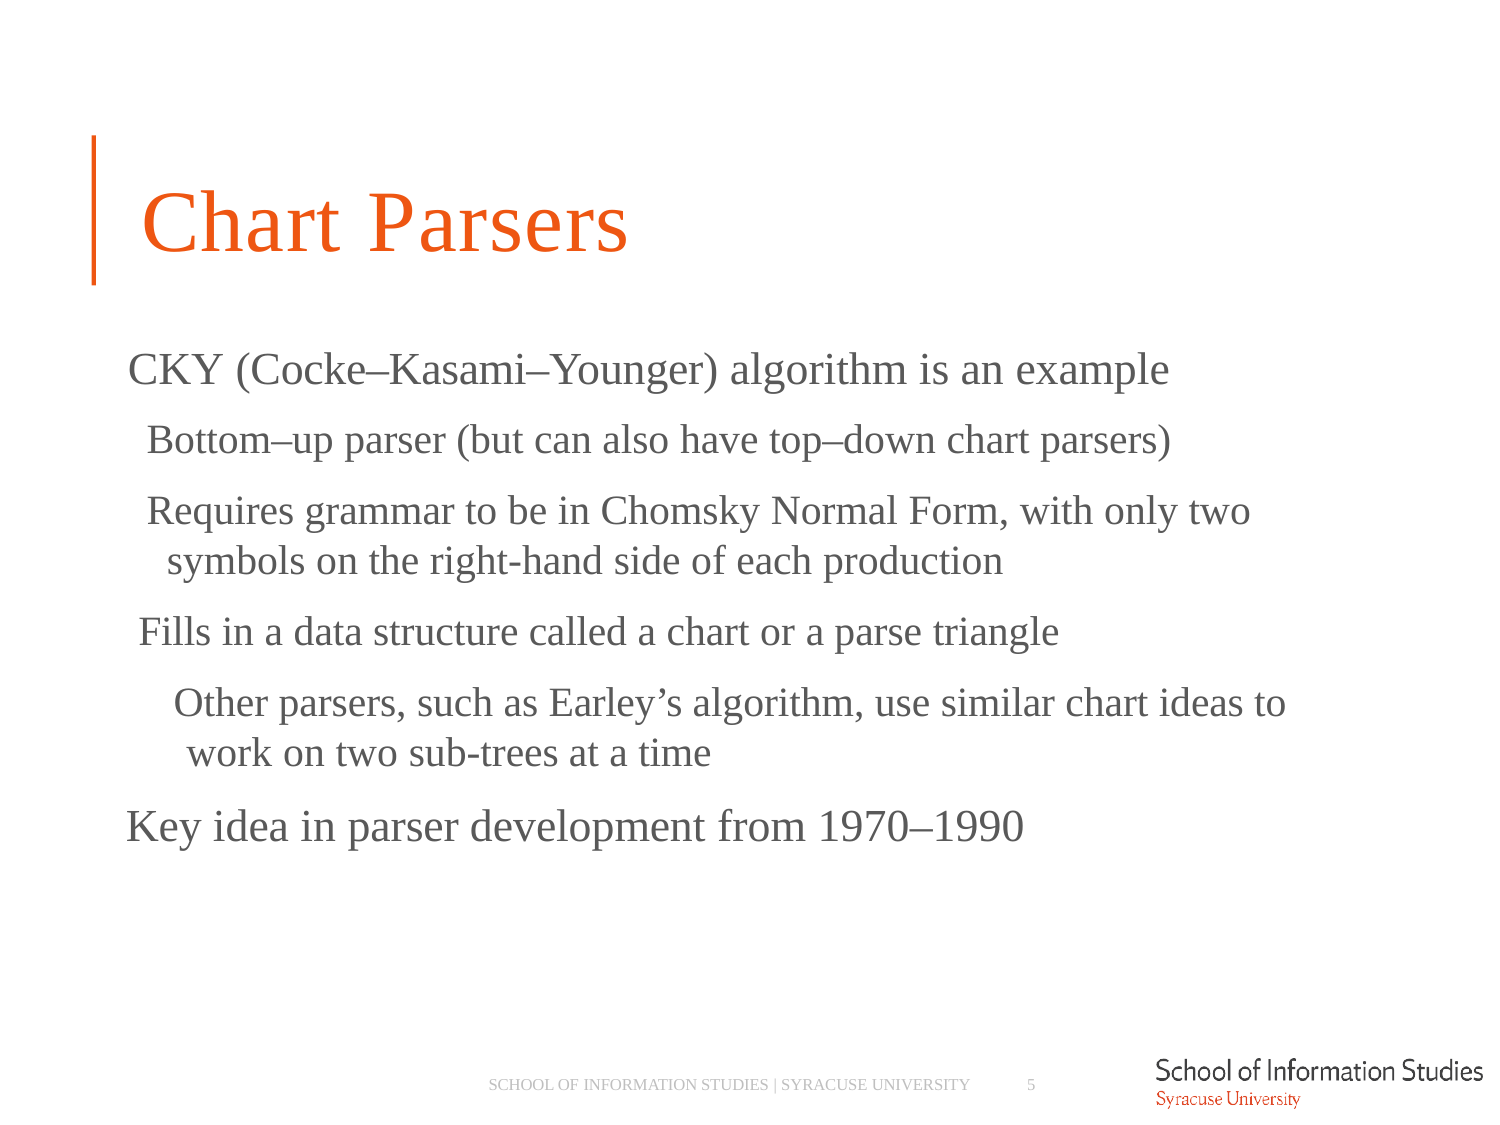

# Chart Parsers
CKY (Cocke–Kasami–Younger) algorithm is an example
­ Bottom–up parser (but can also have top–down chart parsers)
­ Requires grammar to be in Chomsky Normal Form, with only two  symbols on the right-hand side of each production
­ Fills in a data structure called a chart or a parse triangle
­ Other parsers, such as Earley’s algorithm, use similar chart ideas to  work on two sub-trees at a time
Key idea in parser development from 1970–1990
5
SCHOOL OF INFORMATION STUDIES | SYRACUSE UNIVERSITY